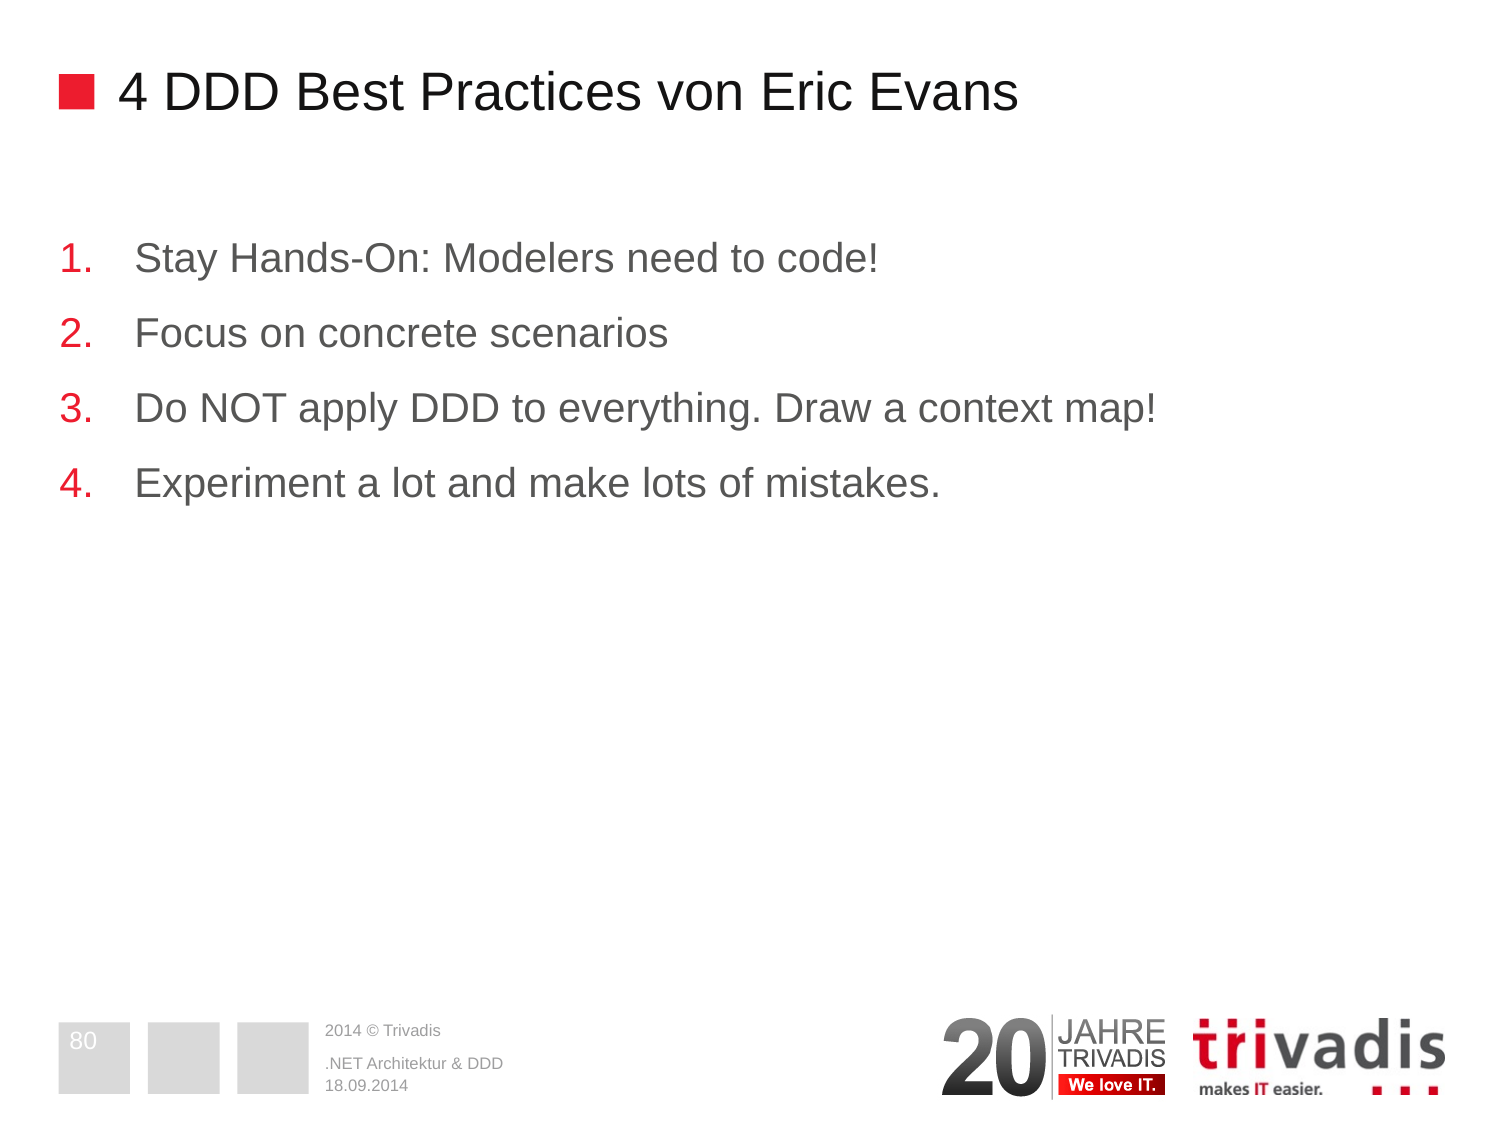

# 4 DDD Best Practices von Eric Evans
Stay Hands-On: Modelers need to code!
Focus on concrete scenarios
Do NOT apply DDD to everything. Draw a context map!
Experiment a lot and make lots of mistakes.
80
.NET Architektur & DDD
18.09.2014